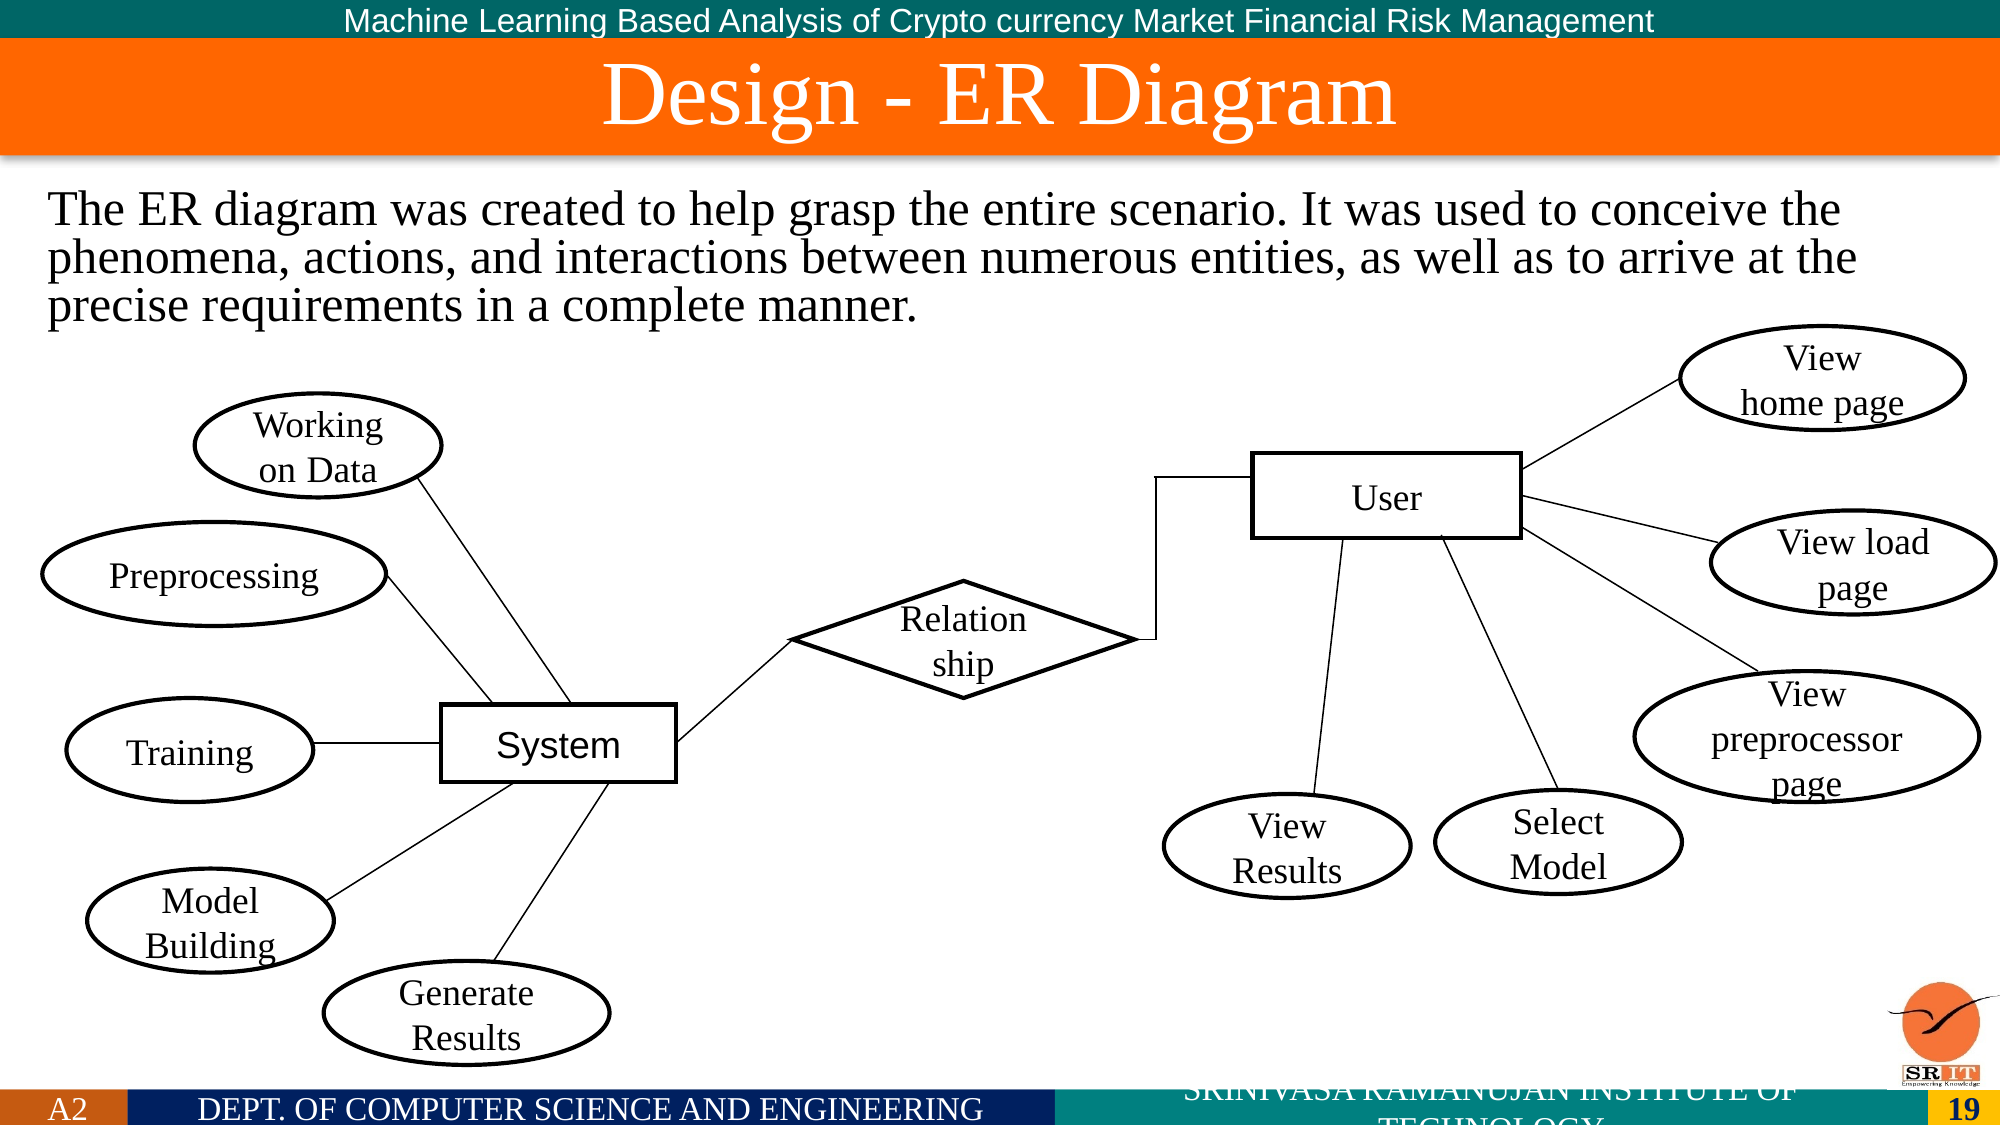

# Design - ER Diagram
The ER diagram was created to help grasp the entire scenario. It was used to conceive the phenomena, actions, and interactions between numerous entities, as well as to arrive at the precise requirements in a complete manner.
View home page
Working on Data
User
View load page
Preprocessing
Relationship
View preprocessor page
Training
System
Select Model
View Results
Model Building
Generate Results